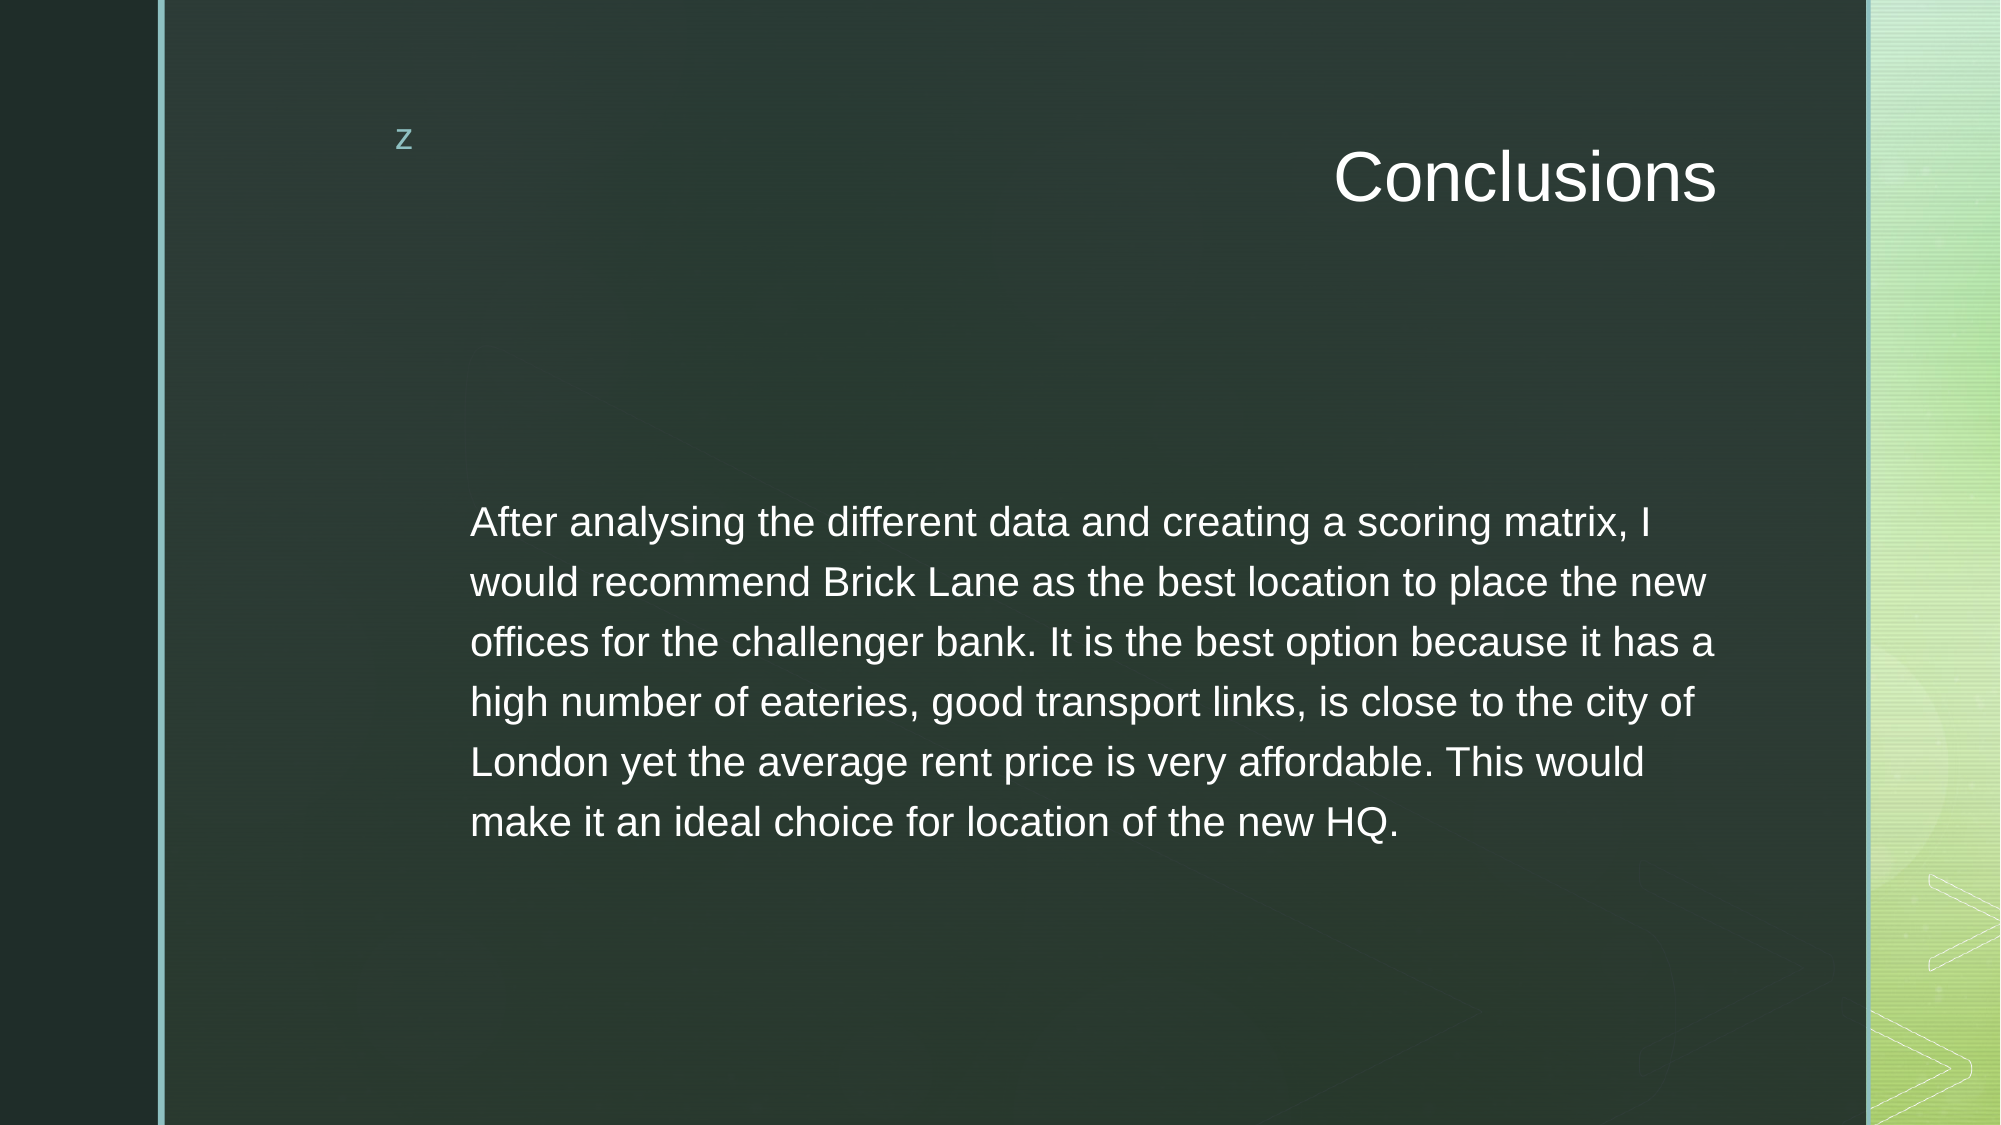

# Conclusions
After analysing the different data and creating a scoring matrix, I would recommend Brick Lane as the best location to place the new offices for the challenger bank. It is the best option because it has a high number of eateries, good transport links, is close to the city of London yet the average rent price is very affordable. This would make it an ideal choice for location of the new HQ.